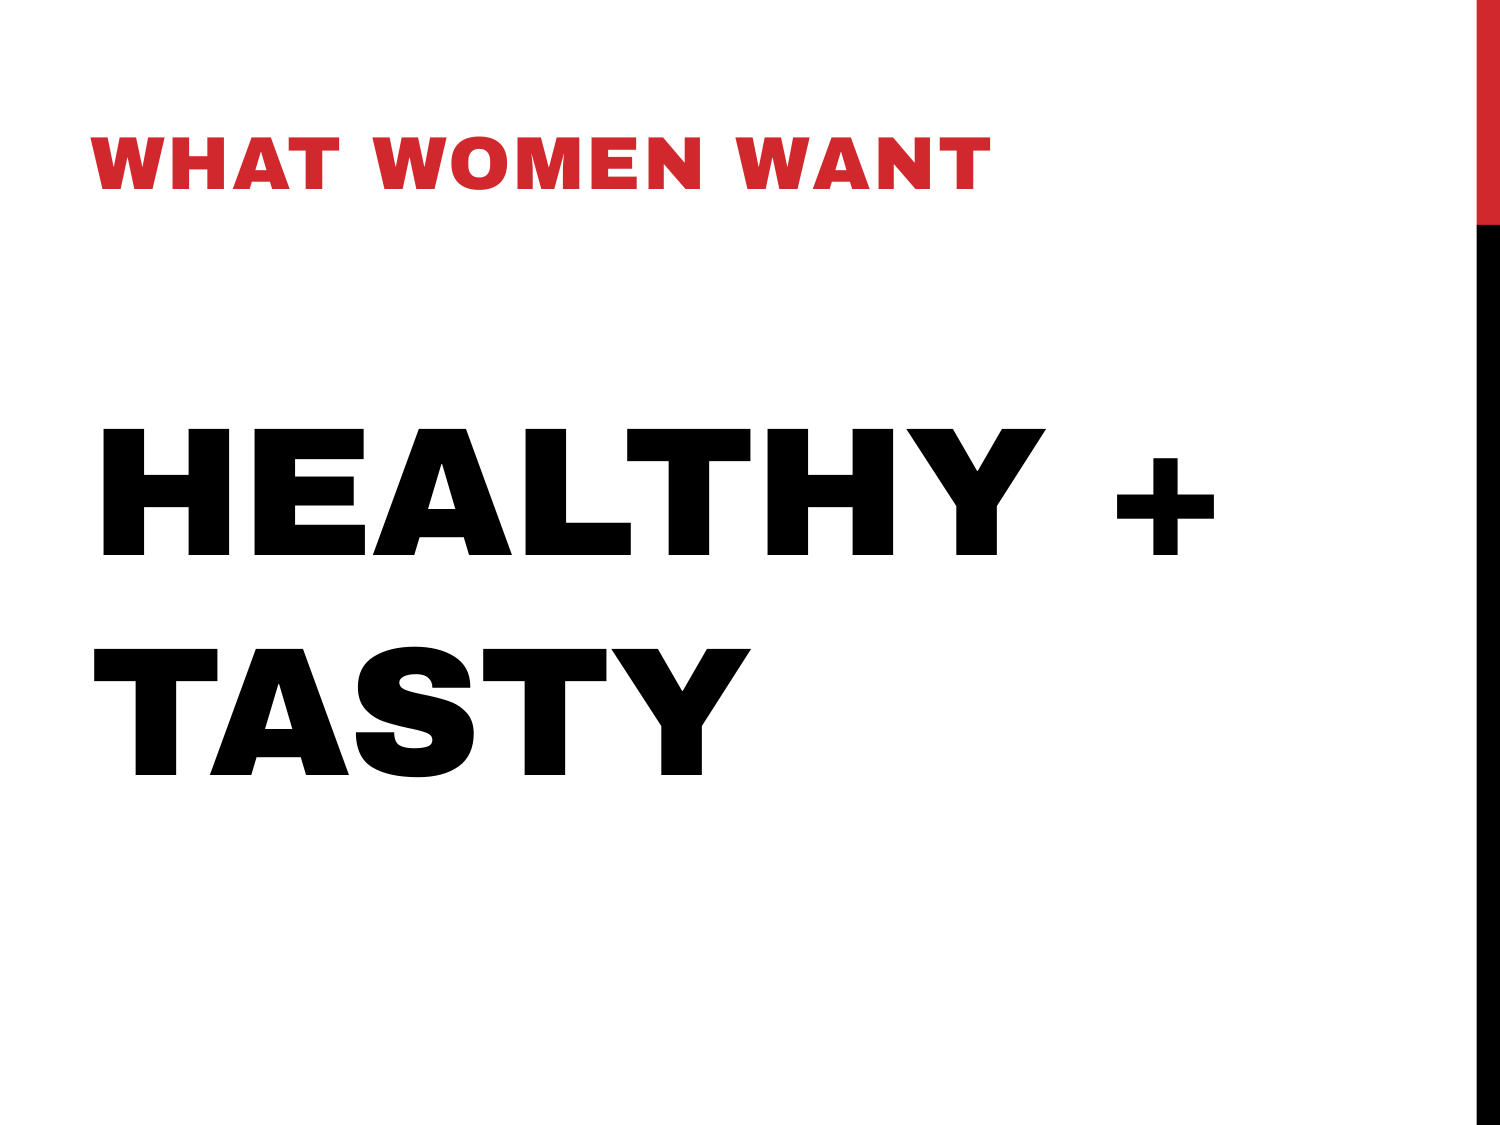

What women want
# Healthy + Tasty